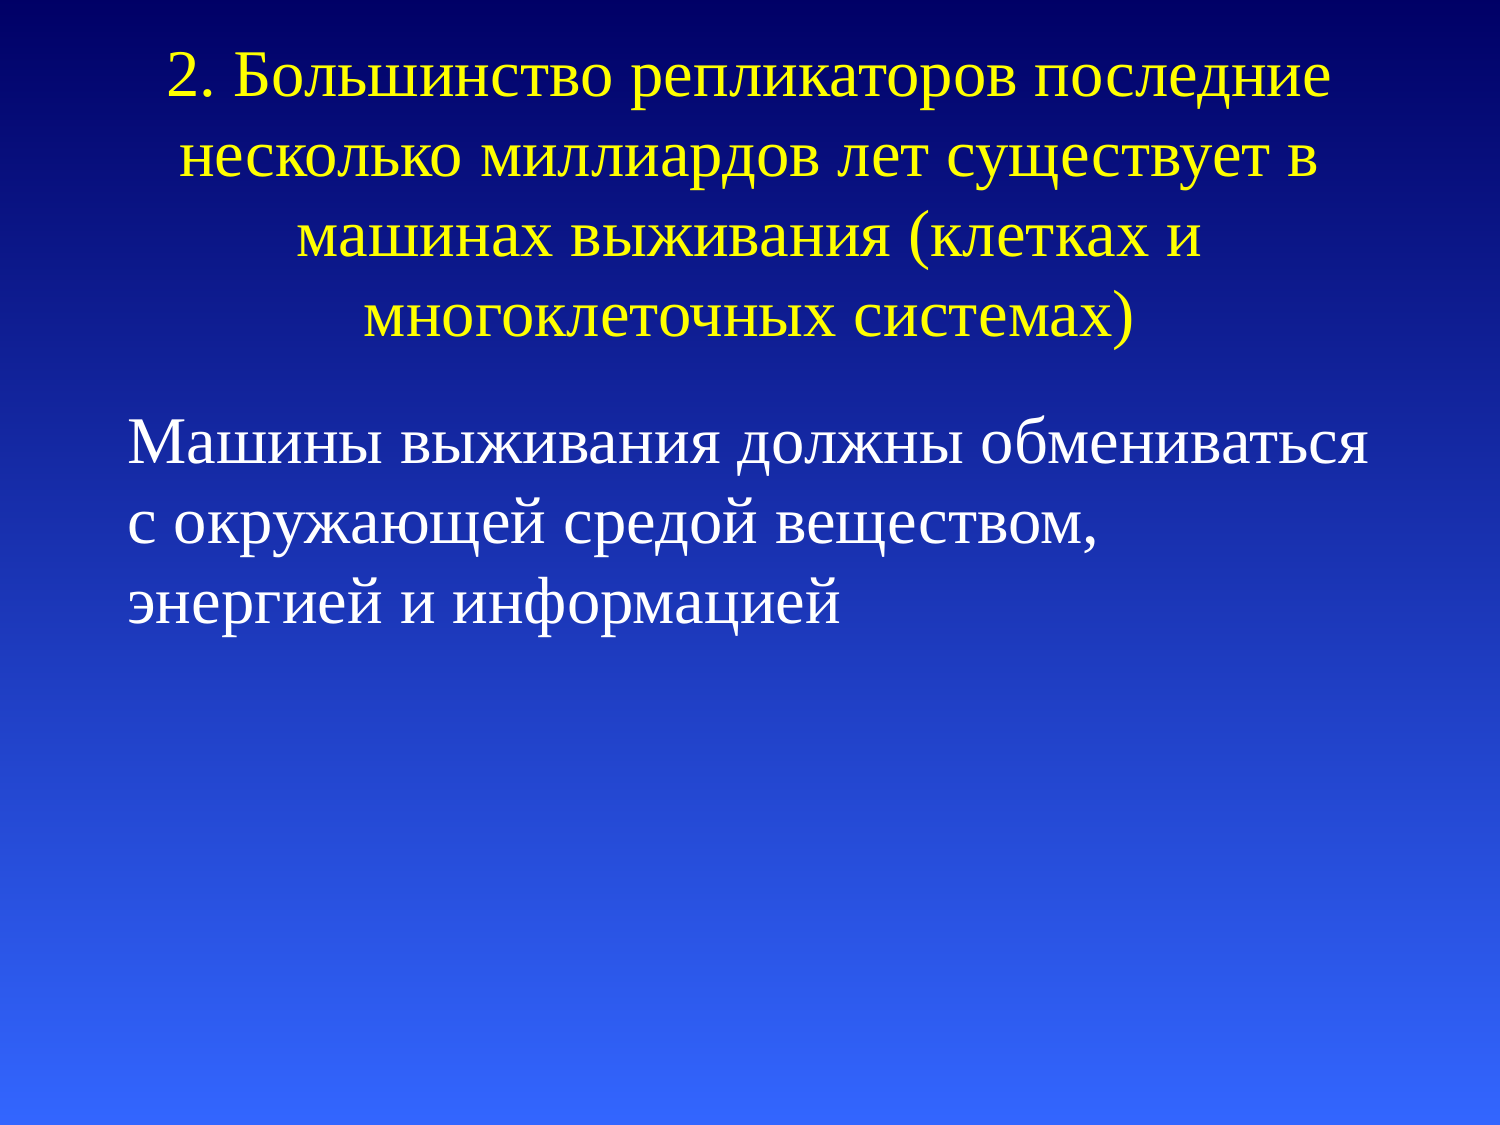

# 2. Большинство репликаторов последние несколько миллиардов лет существует в машинах выживания (клетках и многоклеточных системах)
Машины выживания должны обмениваться с окружающей средой веществом, энергией и информацией